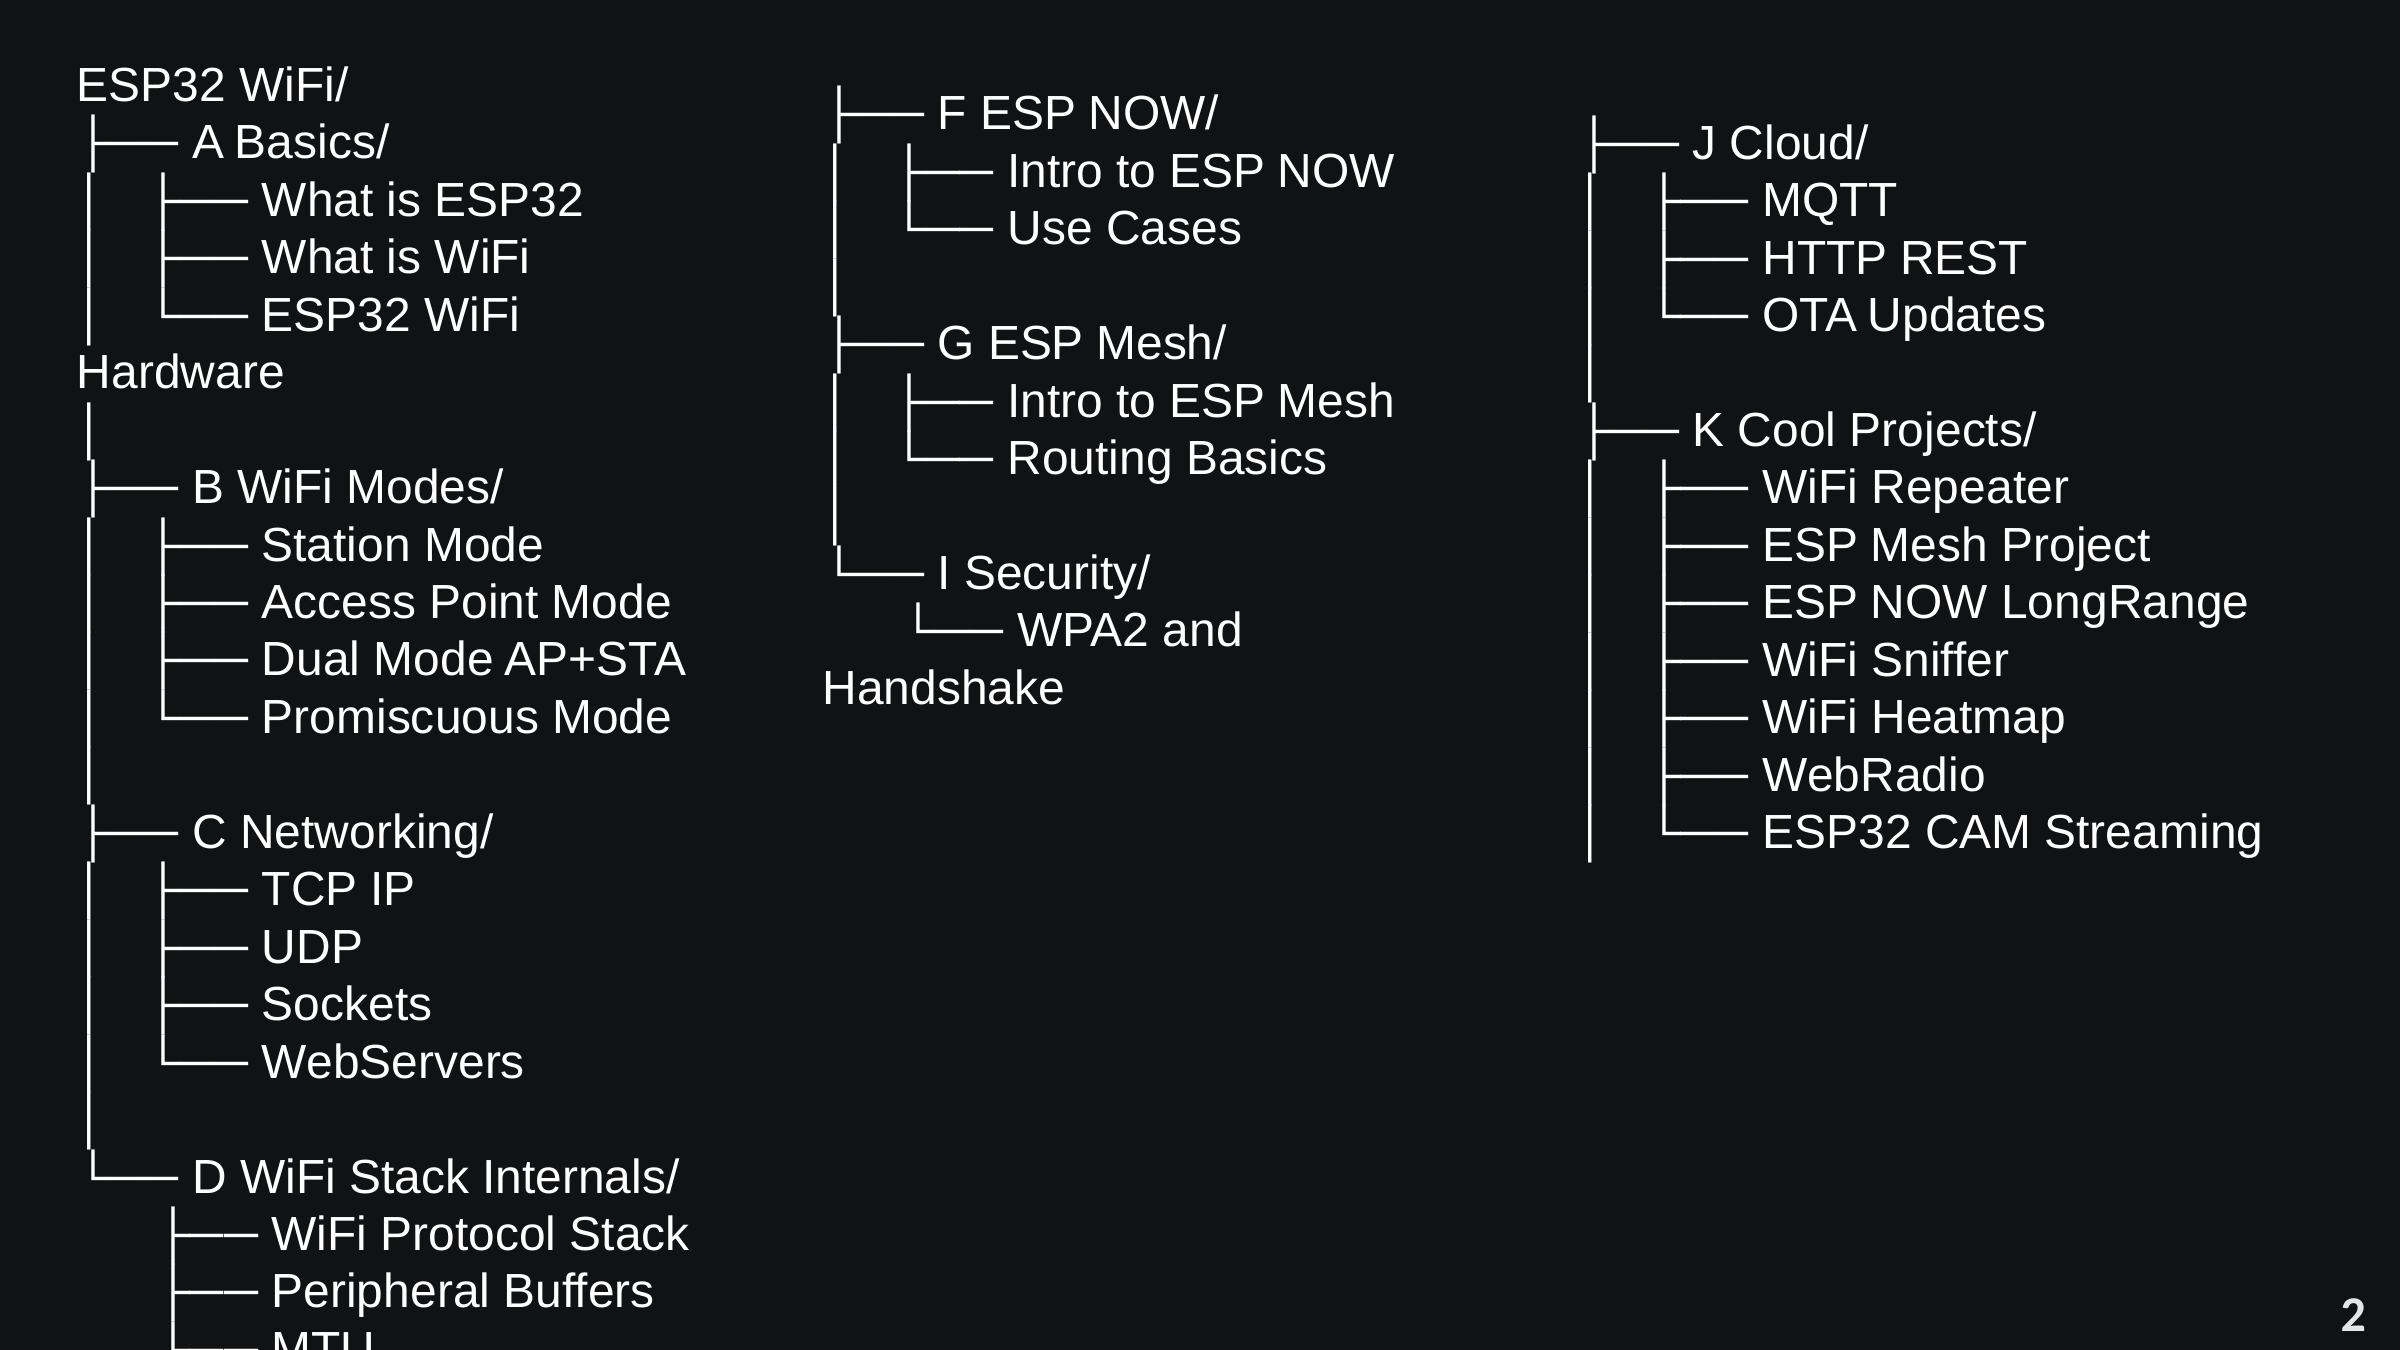

├── F ESP NOW/
│   ├── Intro to ESP NOW
│   └── Use Cases
│
├── G ESP Mesh/
│   ├── Intro to ESP Mesh
│   └── Routing Basics
│
└── I Security/
      └── WPA2 and Handshake

ESP32 WiFi/
├── A Basics/
│   ├── What is ESP32
│   ├── What is WiFi
│   └── ESP32 WiFi Hardware
│
├── B WiFi Modes/
│   ├── Station Mode
│   ├── Access Point Mode
│   ├── Dual Mode AP+STA
│   └── Promiscuous Mode
│
├── C Networking/
│   ├── TCP IP
│   ├── UDP
│   ├── Sockets
│   └── WebServers
│
└── D WiFi Stack Internals/
      ├── WiFi Protocol Stack
      ├── Peripheral Buffers
      └── MTU

├── J Cloud/
│   ├── MQTT
│   ├── HTTP REST
│   └── OTA Updates
│
├── K Cool Projects/
│   ├── WiFi Repeater
│   ├── ESP Mesh Project
│   ├── ESP NOW LongRange
│   ├── WiFi Sniffer
│   ├── WiFi Heatmap
│   ├── WebRadio
│   └── ESP32 CAM Streaming
2